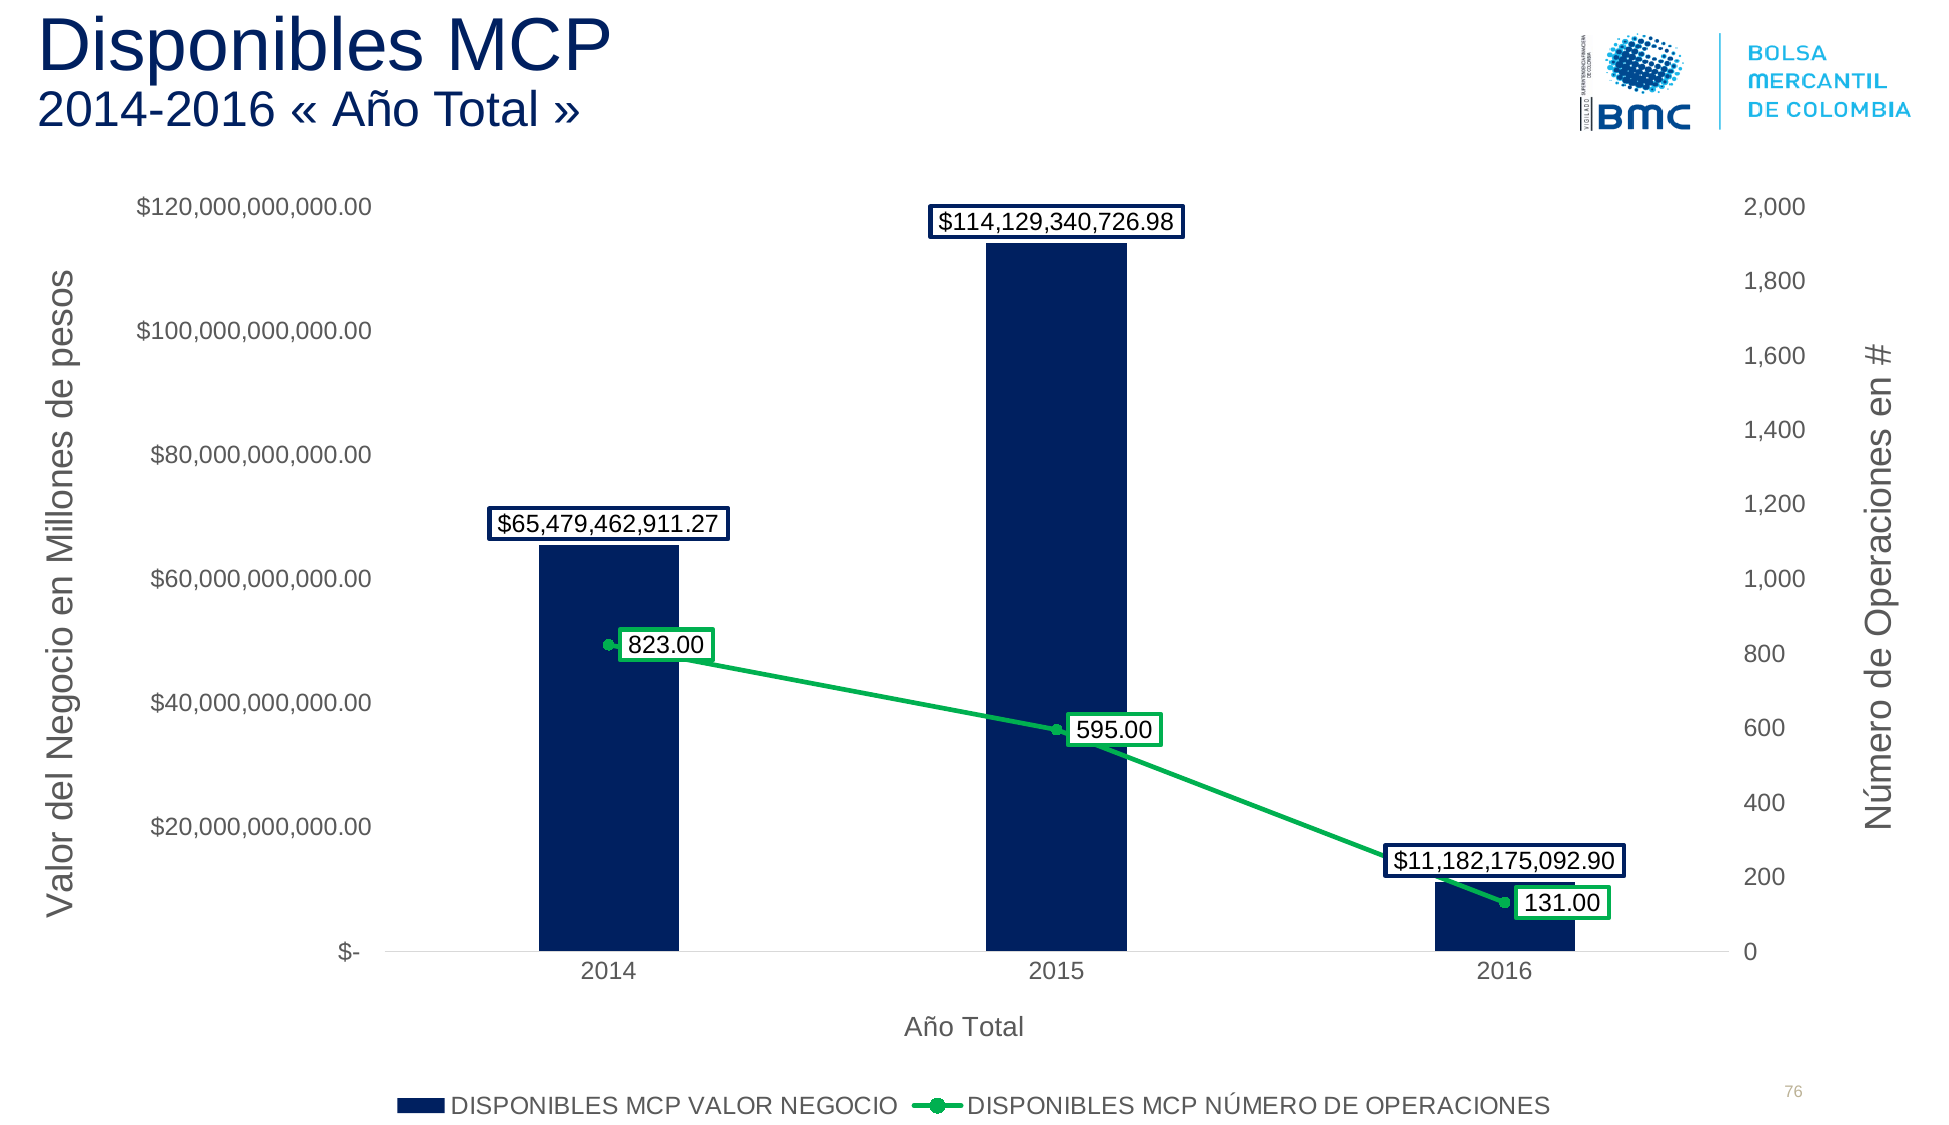

Disponibles MCP
2014-2016 « Año Total »

### Chart

| Category | DISPONIBLES MCP VALOR NEGOCIO | DISPONIBLES MCP NÚMERO DE OPERACIONES |
|---|---|---|
| 2014 | 65479462911.27 | 823.0 |
| 2015 | 114129340726.98 | 595.0 |
| 2016 | 11182175092.9 | 131.0 |